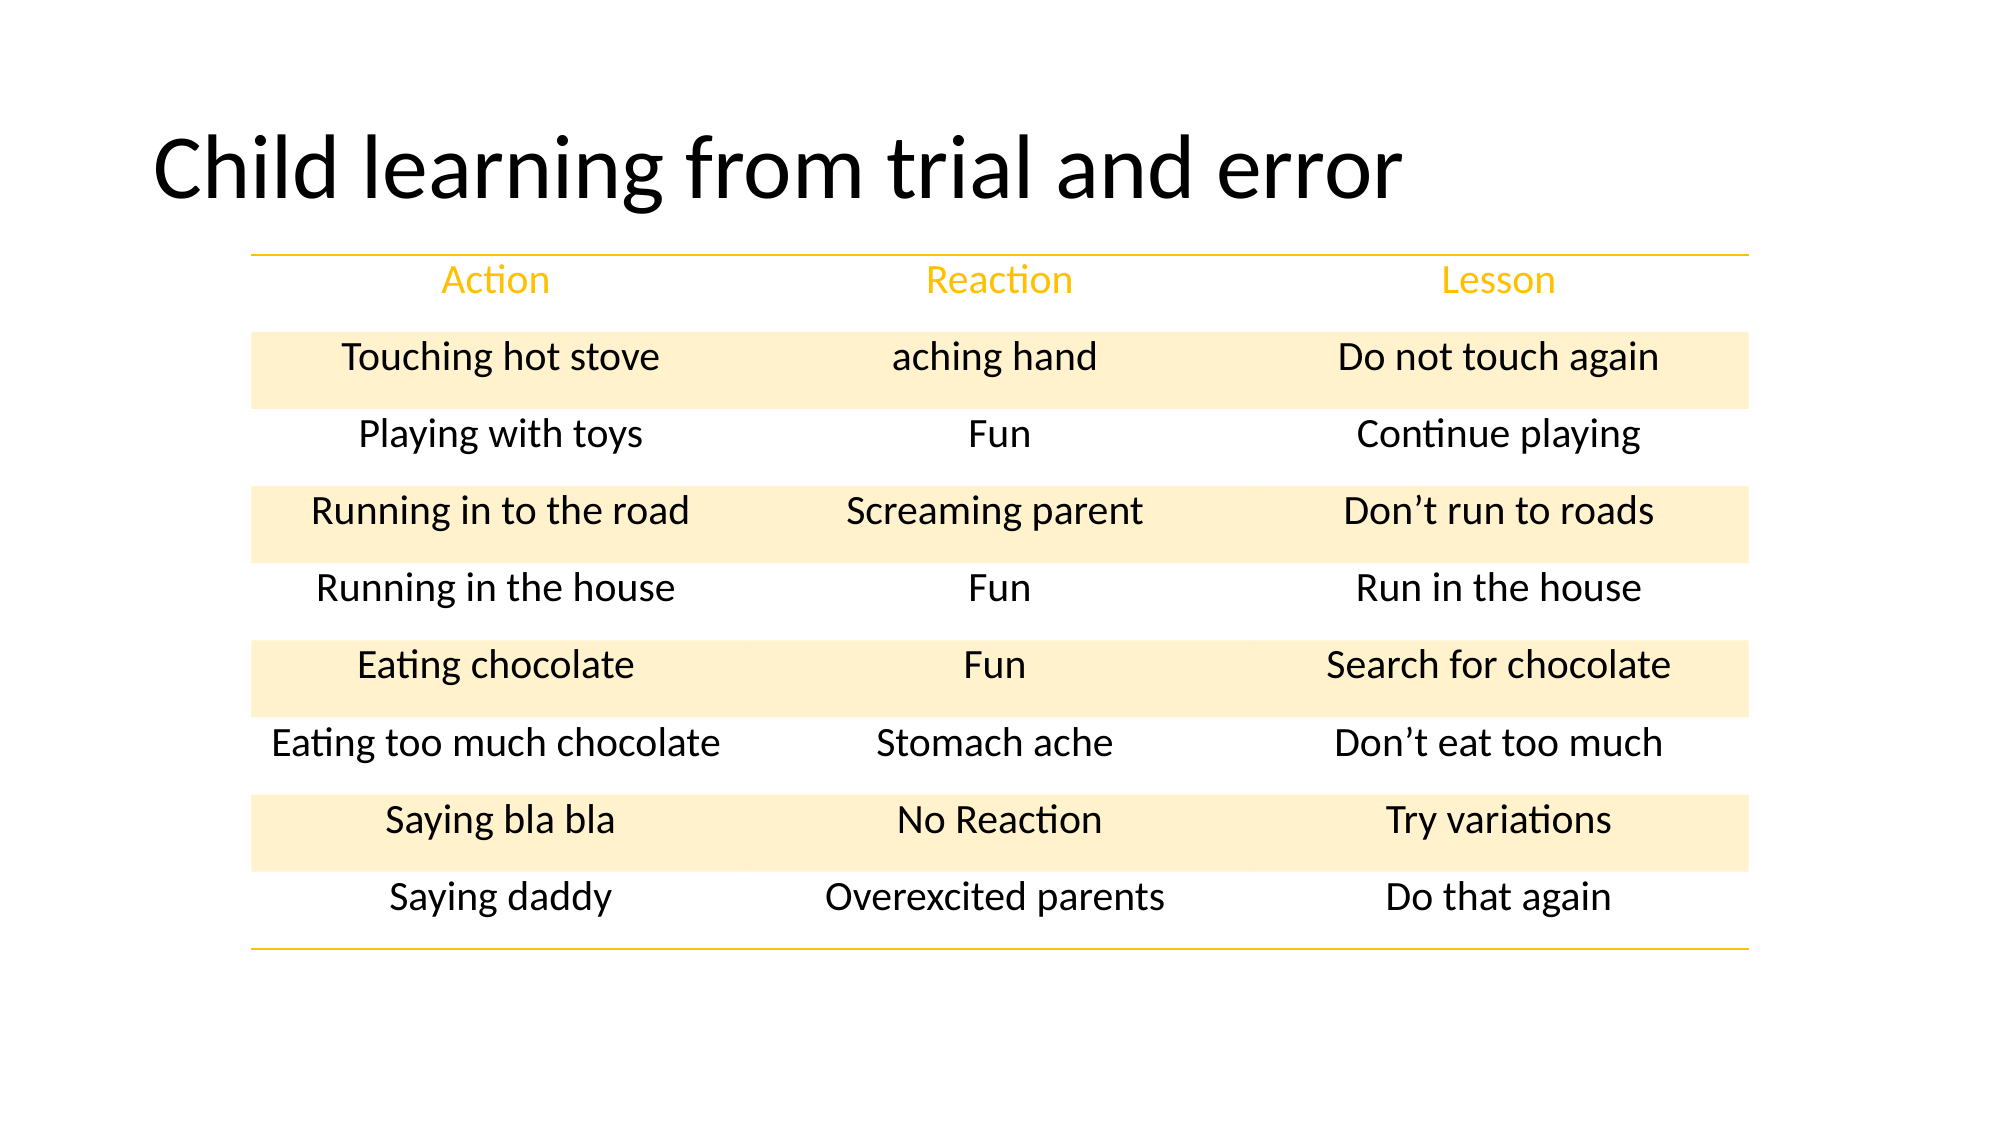

# Child learning from trial and error
| Action | Reaction | Lesson |
| --- | --- | --- |
| Touching hot stove | aching hand | Do not touch again |
| Playing with toys | Fun | Continue playing |
| Running in to the road | Screaming parent | Don’t run to roads |
| Running in the house | Fun | Run in the house |
| Eating chocolate | Fun | Search for chocolate |
| Eating too much chocolate | Stomach ache | Don’t eat too much |
| Saying bla bla | No Reaction | Try variations |
| Saying daddy | Overexcited parents | Do that again |